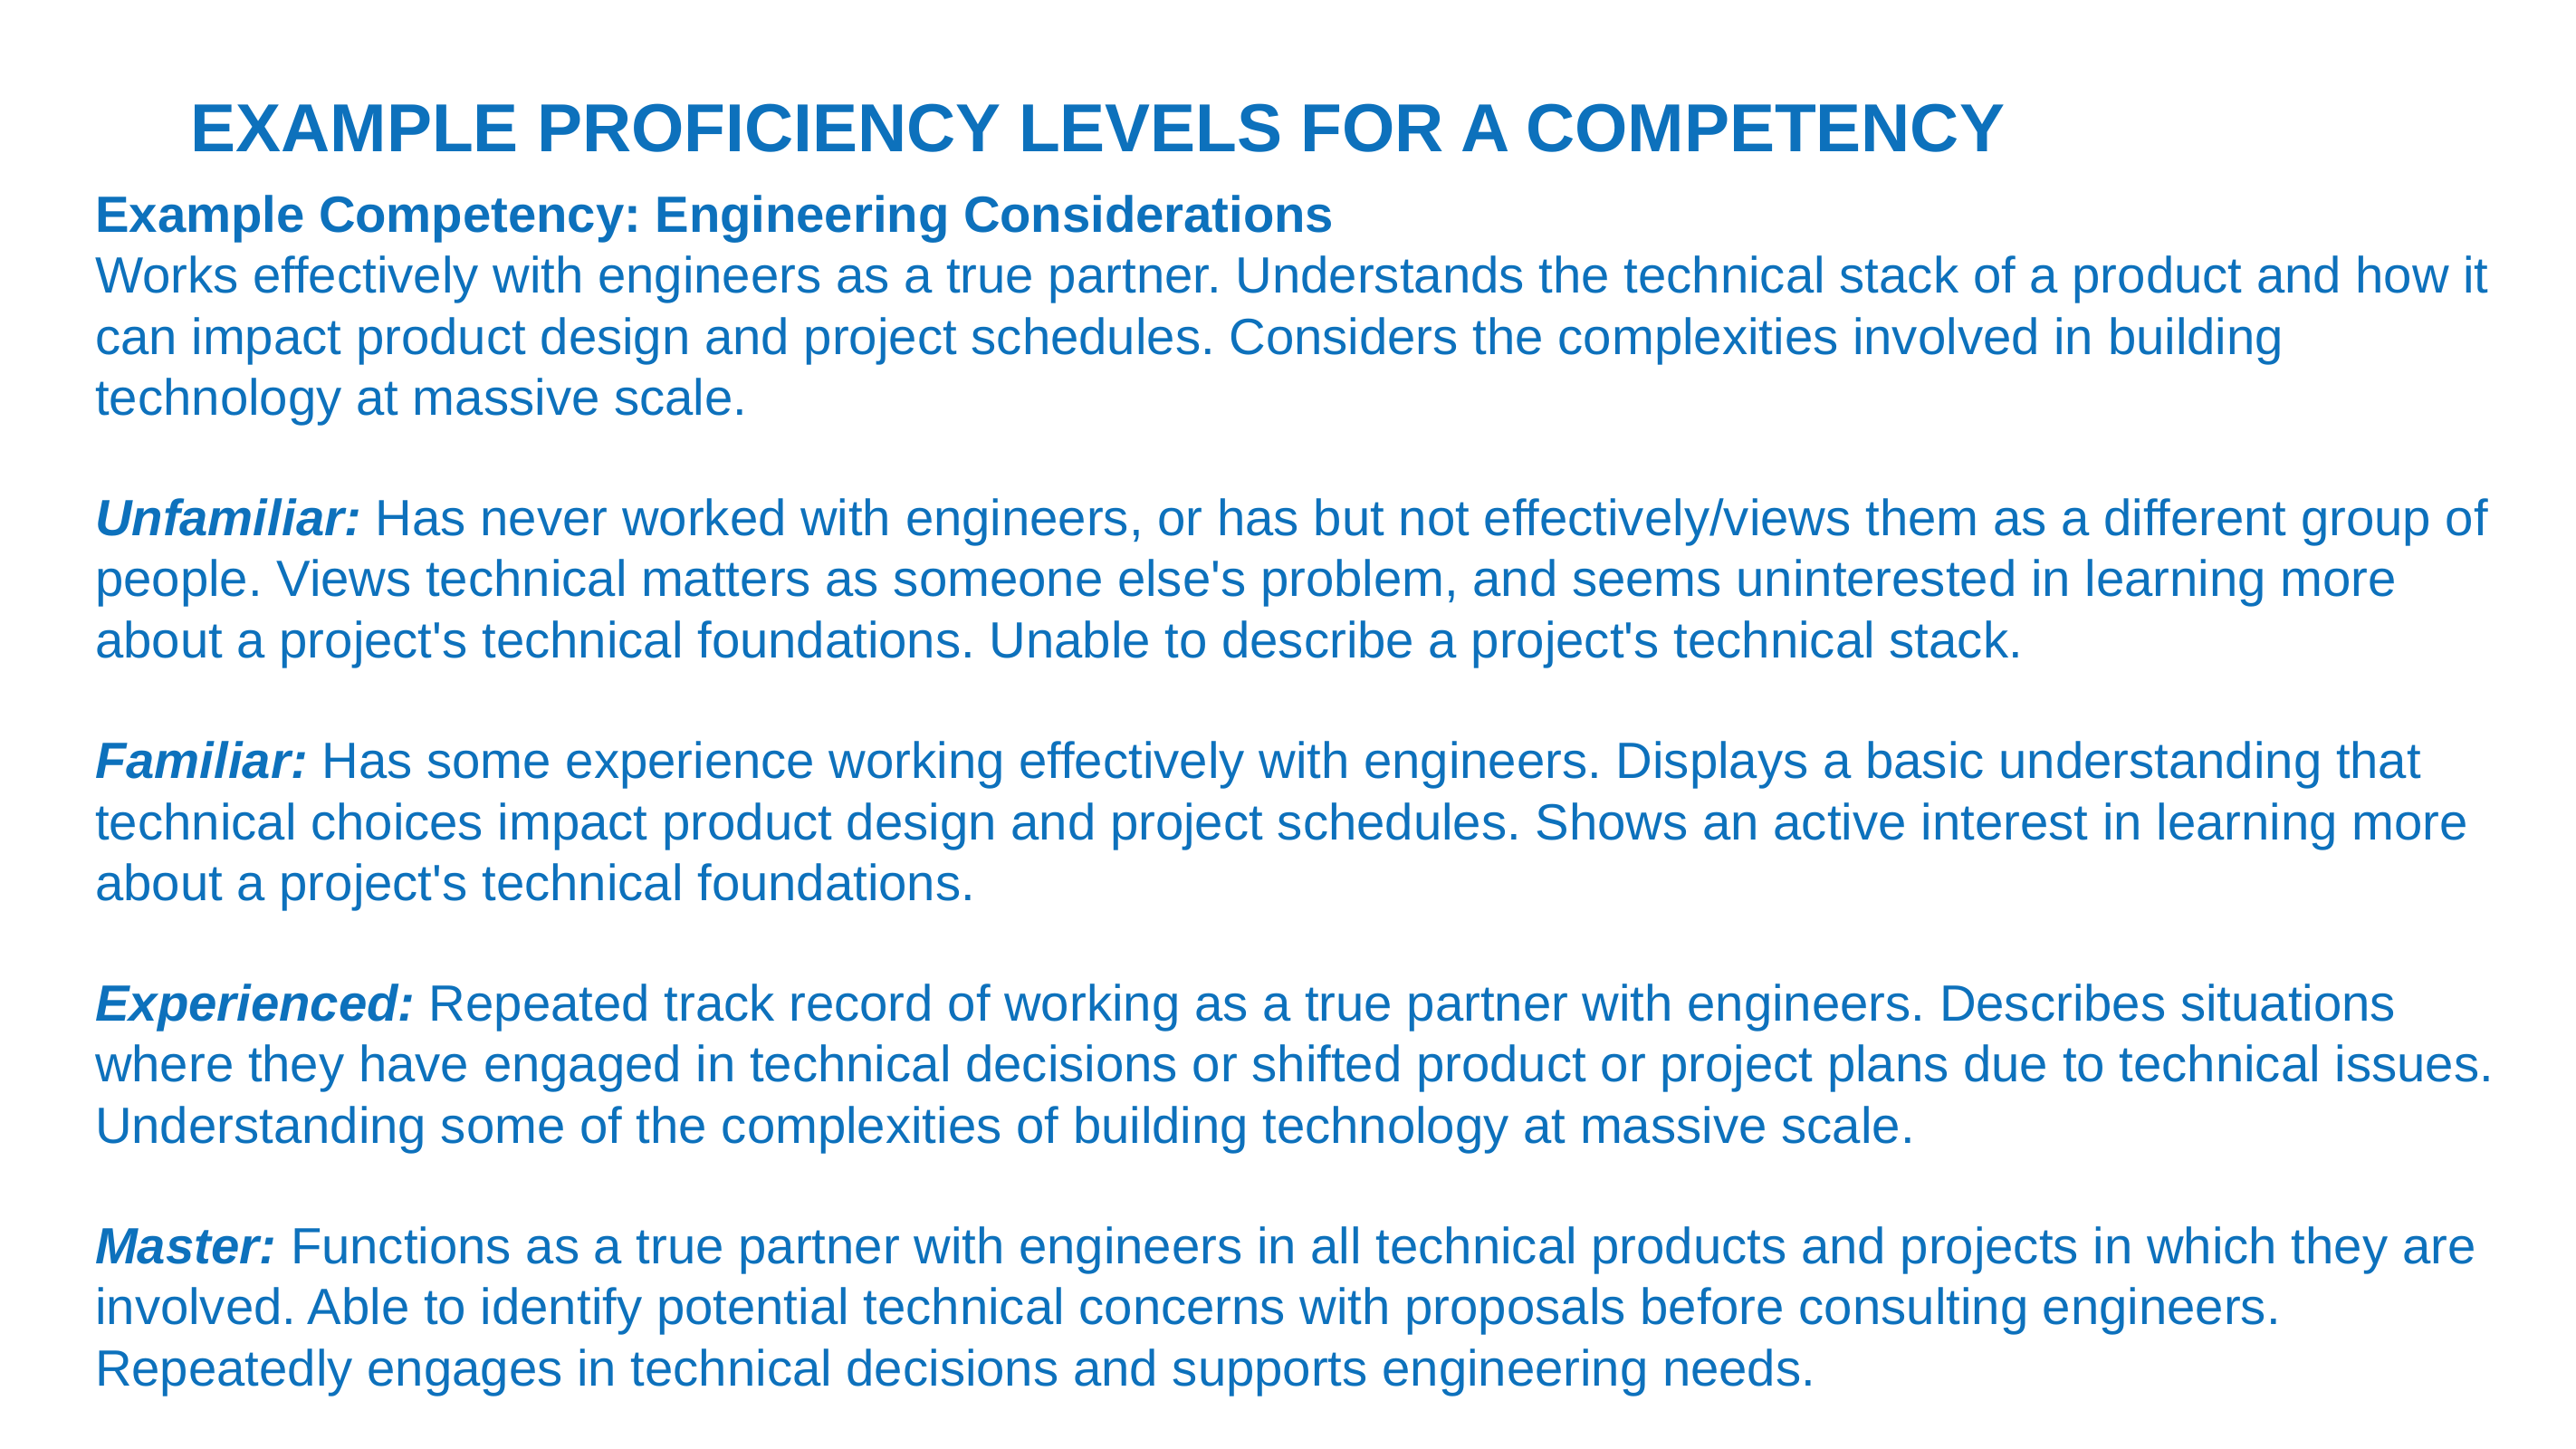

# Example proficiency levels for a competency
Example Competency: Engineering Considerations
Works effectively with engineers as a true partner. Understands the technical stack of a product and how it can impact product design and project schedules. Considers the complexities involved in building technology at massive scale.
Unfamiliar: Has never worked with engineers, or has but not effectively/views them as a different group of people. Views technical matters as someone else's problem, and seems uninterested in learning more about a project's technical foundations. Unable to describe a project's technical stack.
Familiar: Has some experience working effectively with engineers. Displays a basic understanding that technical choices impact product design and project schedules. Shows an active interest in learning more about a project's technical foundations.
Experienced: Repeated track record of working as a true partner with engineers. Describes situations where they have engaged in technical decisions or shifted product or project plans due to technical issues. Understanding some of the complexities of building technology at massive scale.
Master: Functions as a true partner with engineers in all technical products and projects in which they are involved. Able to identify potential technical concerns with proposals before consulting engineers. Repeatedly engages in technical decisions and supports engineering needs.